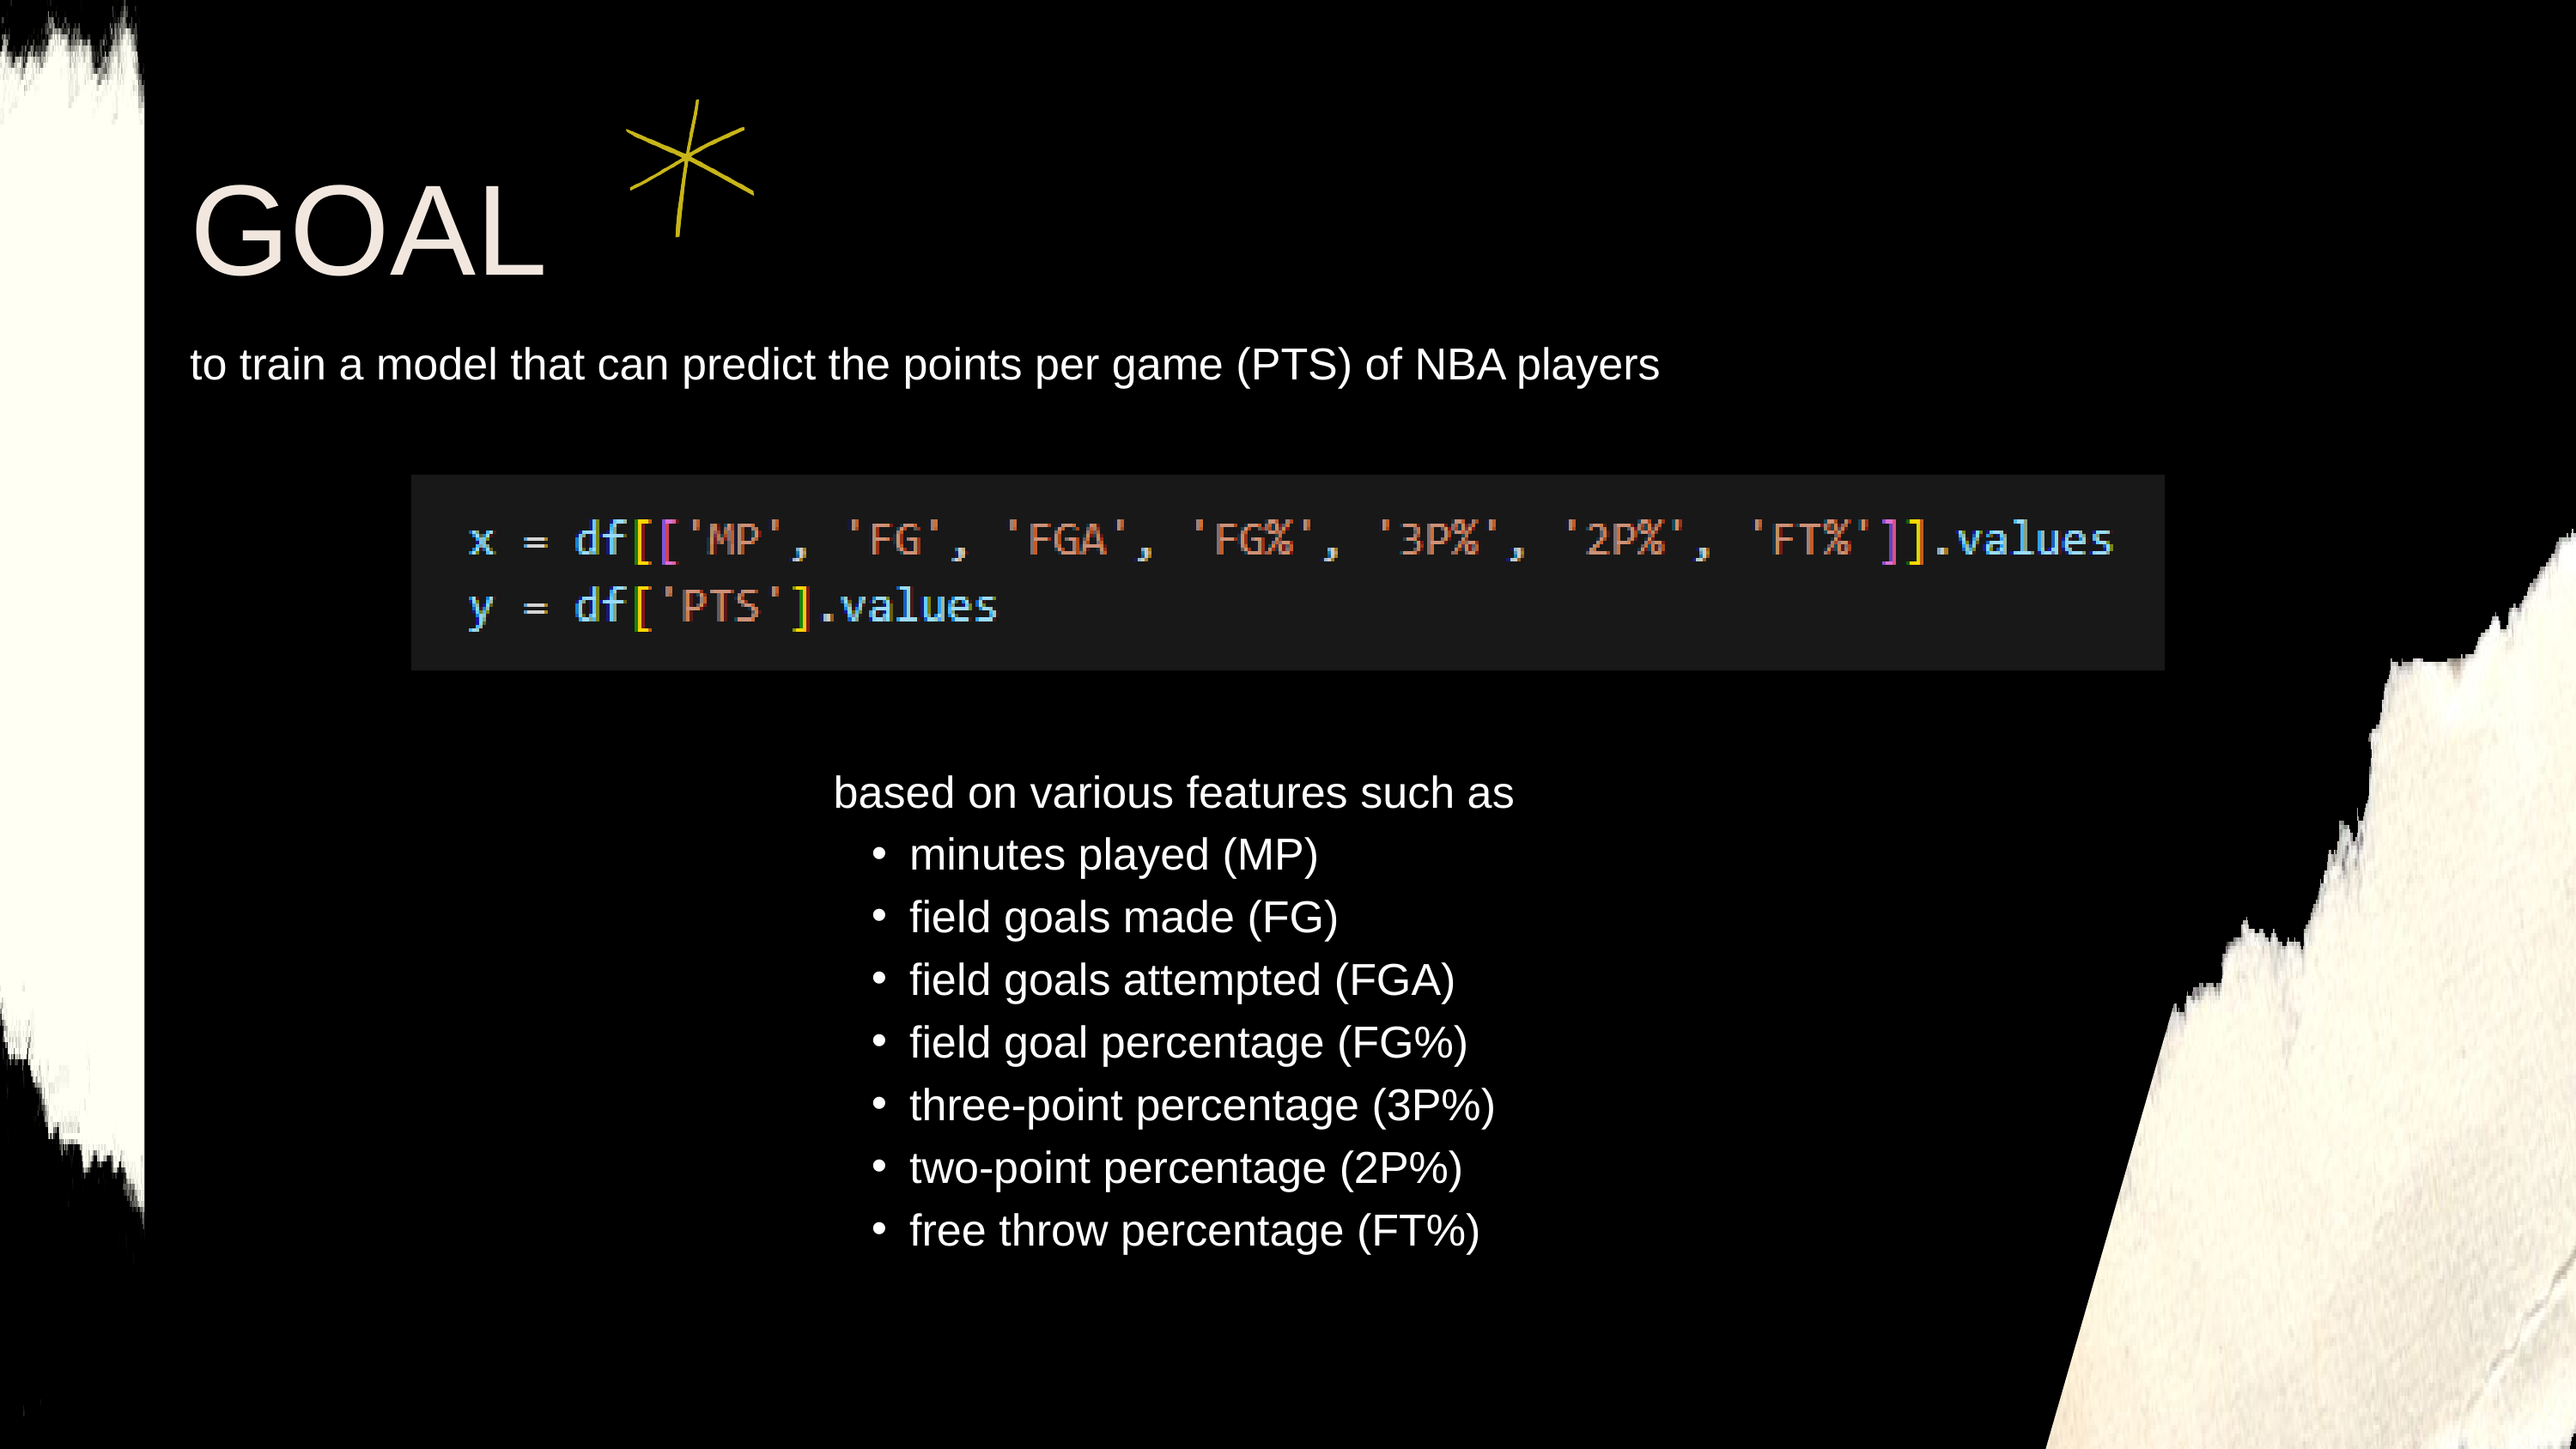

GOAL
to train a model that can predict the points per game (PTS) of NBA players

based on various features such as
minutes played (MP)
field goals made (FG)
field goals attempted (FGA)
field goal percentage (FG%)
three-point percentage (3P%)
two-point percentage (2P%)
free throw percentage (FT%)